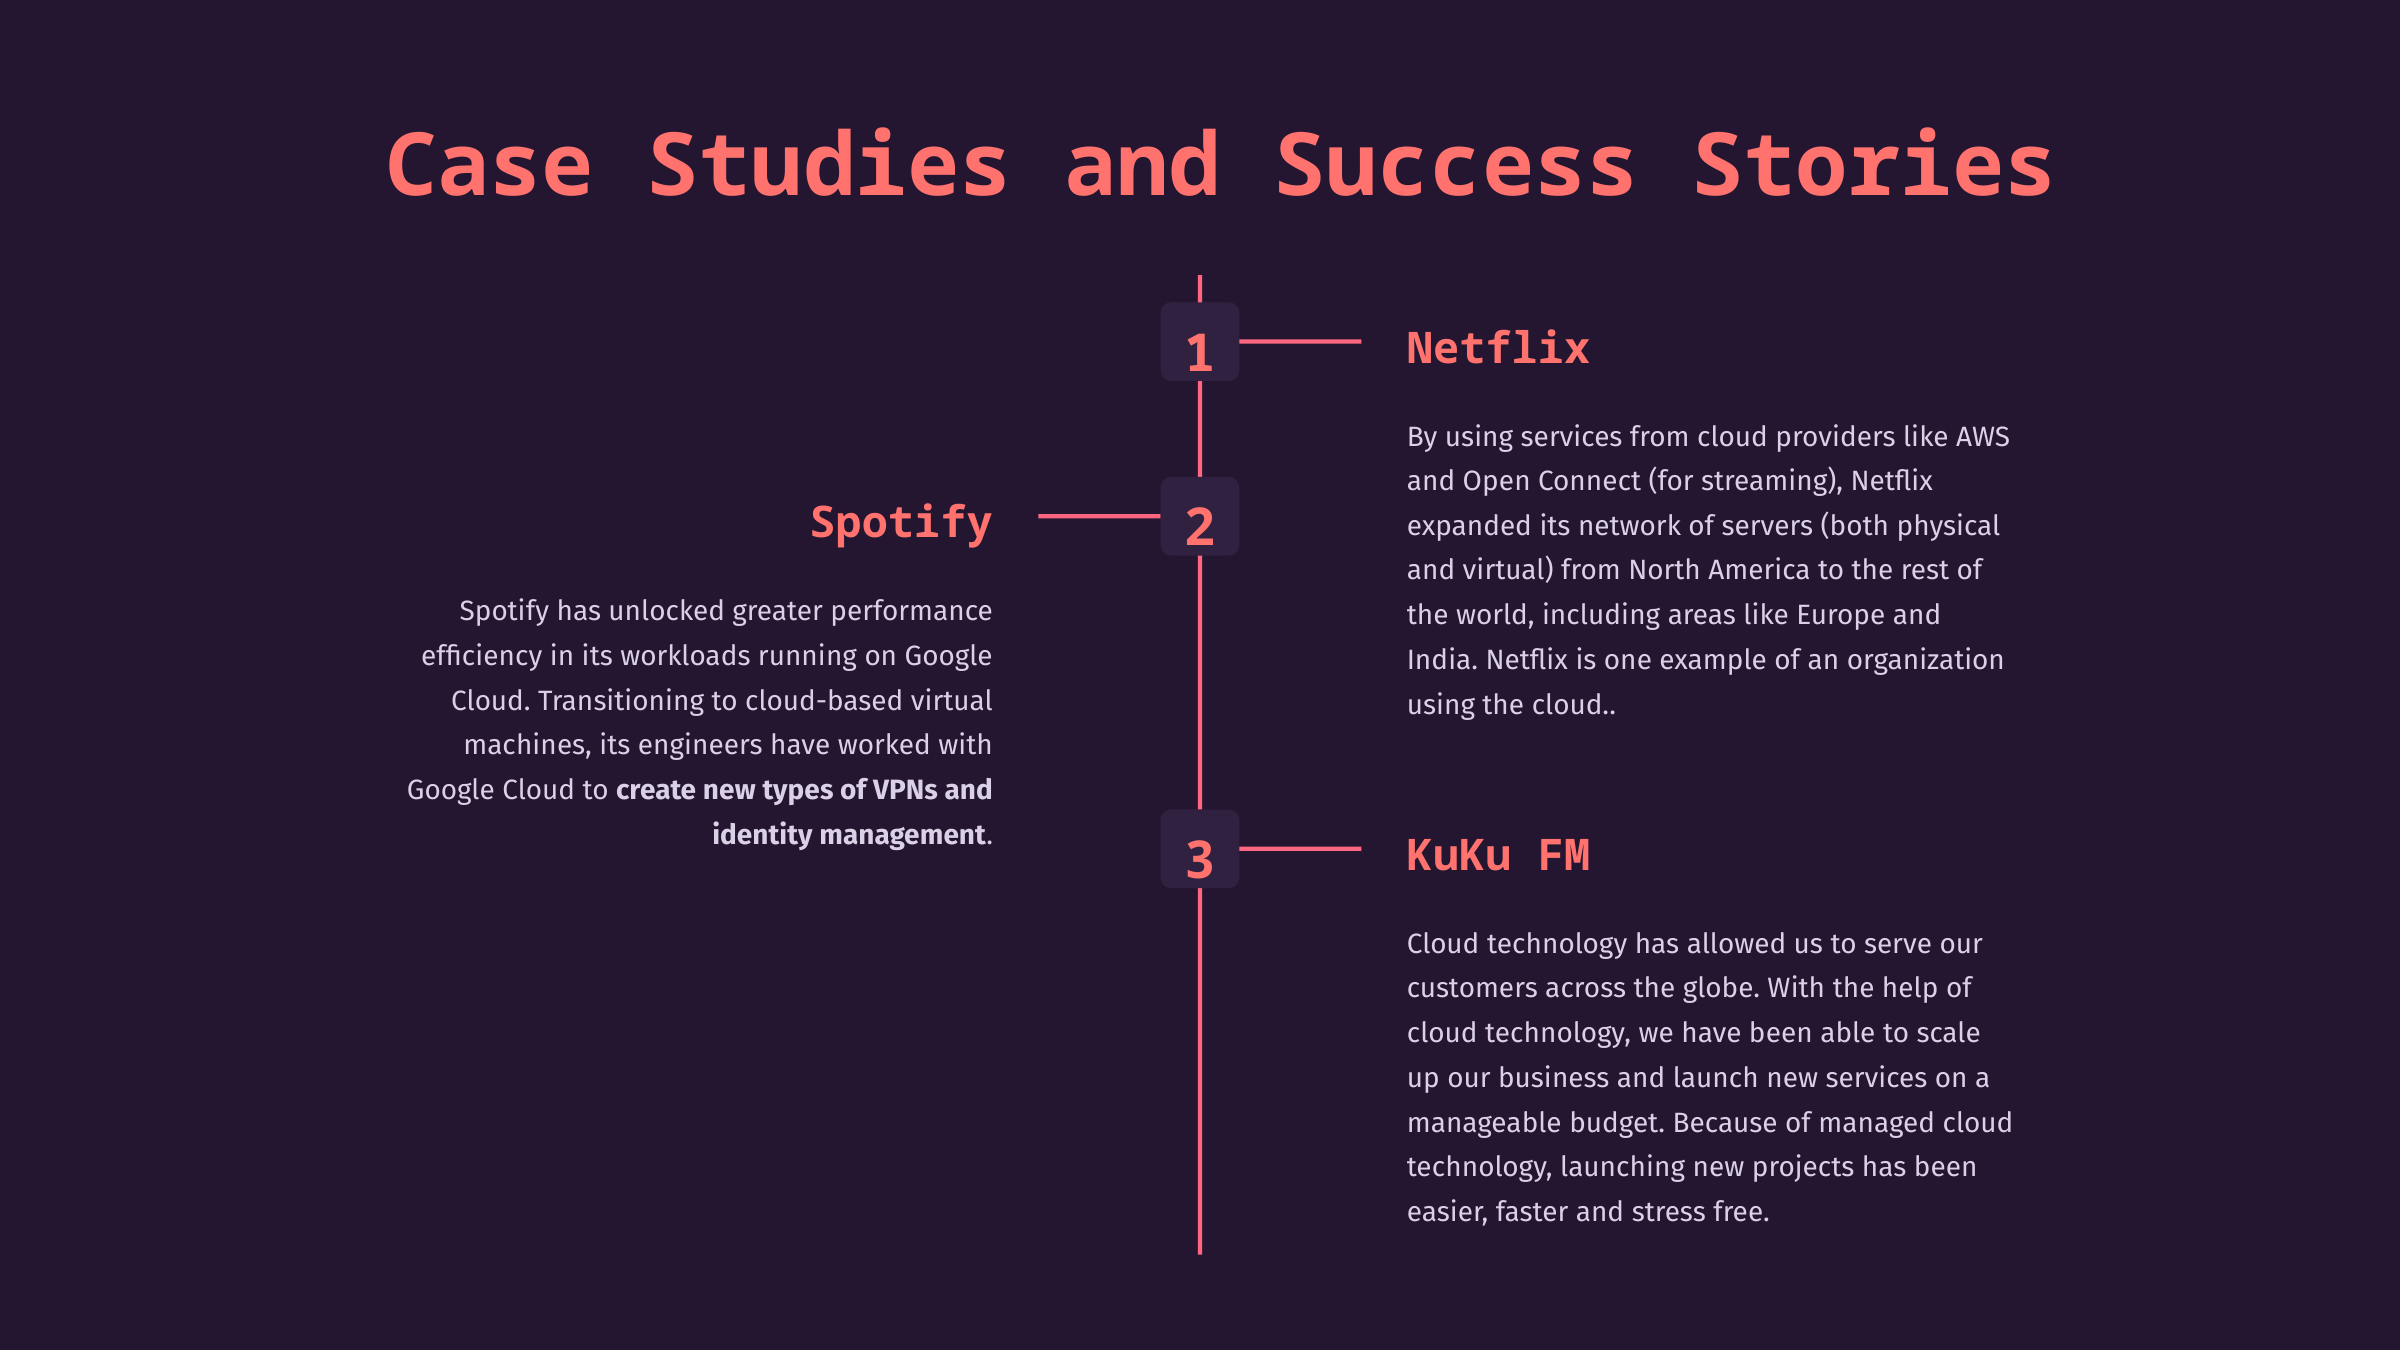

Case Studies and Success Stories

1
Netflix

By using services from cloud providers like AWS and Open Connect (for streaming), Netflix expanded its network of servers (both physical and virtual) from North America to the rest of the world, including areas like Europe and India. Netflix is one example of an organization using the cloud..

2
Spotify

Spotify has unlocked greater performance efficiency in its workloads running on Google Cloud. Transitioning to cloud-based virtual machines, its engineers have worked with Google Cloud to create new types of VPNs and identity management.

3
KuKu FM

Cloud technology has allowed us to serve our customers across the globe. With the help of cloud technology, we have been able to scale up our business and launch new services on a manageable budget. Because of managed cloud technology, launching new projects has been easier, faster and stress free.